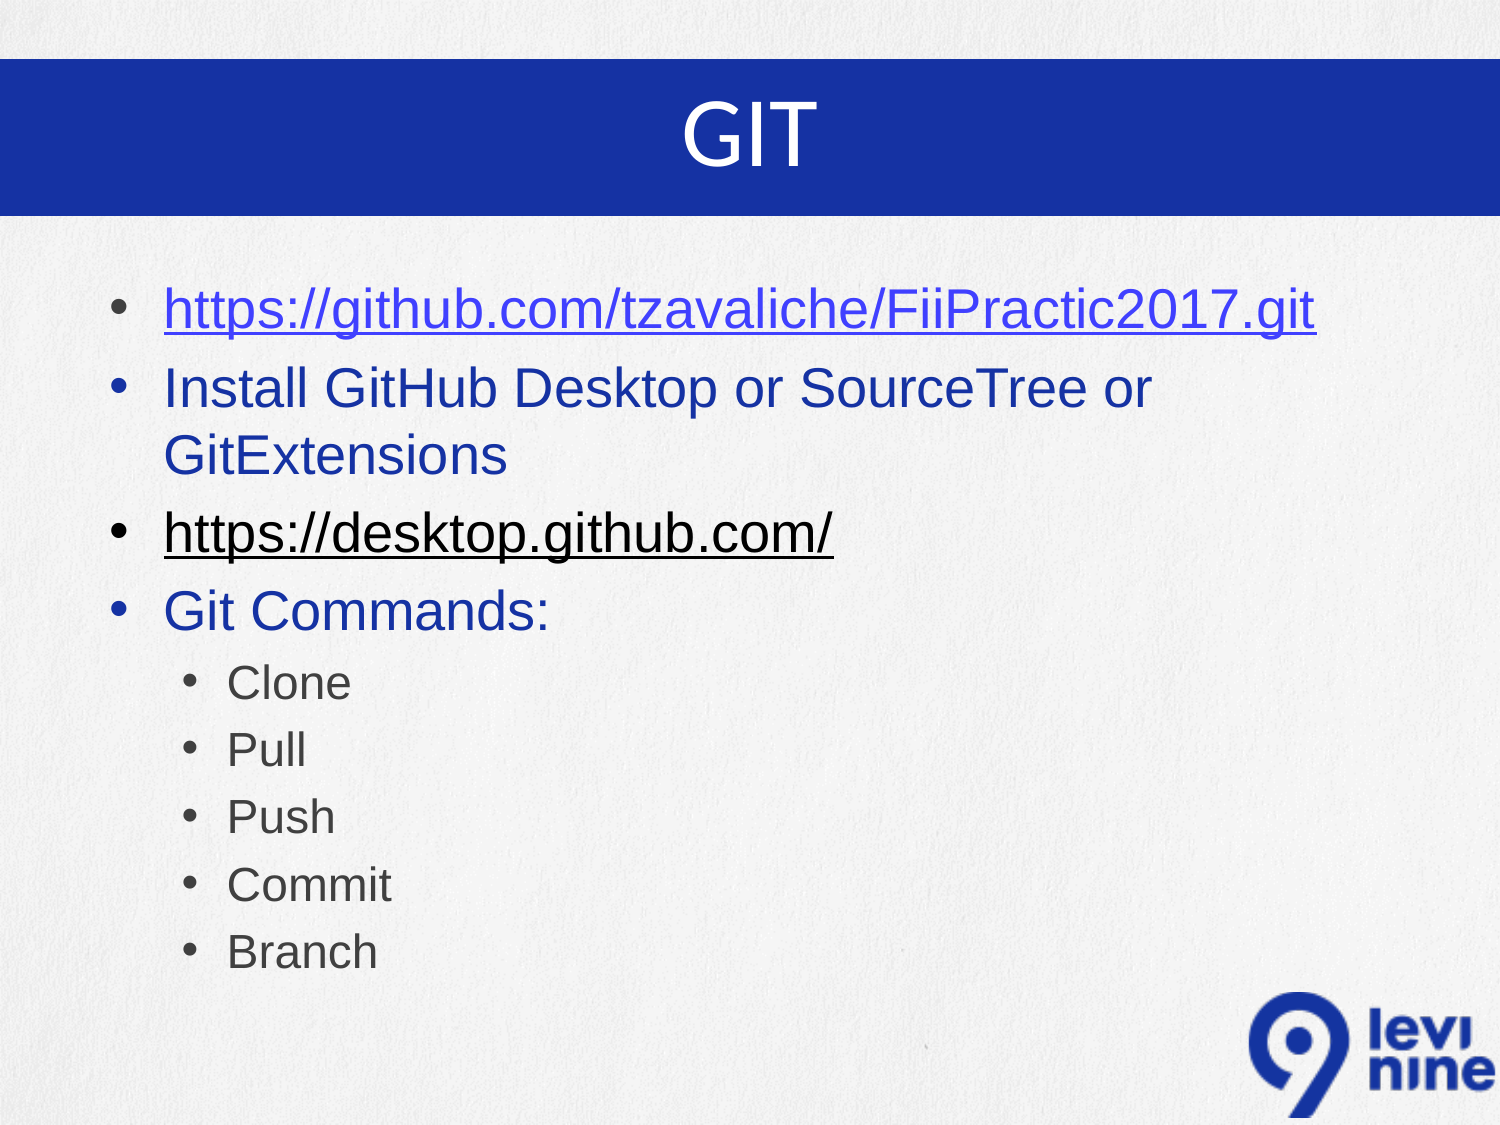

# GIT
https://github.com/tzavaliche/FiiPractic2017.git
Install GitHub Desktop or SourceTree or GitExtensions
https://desktop.github.com/
Git Commands:
Clone
Pull
Push
Commit
Branch